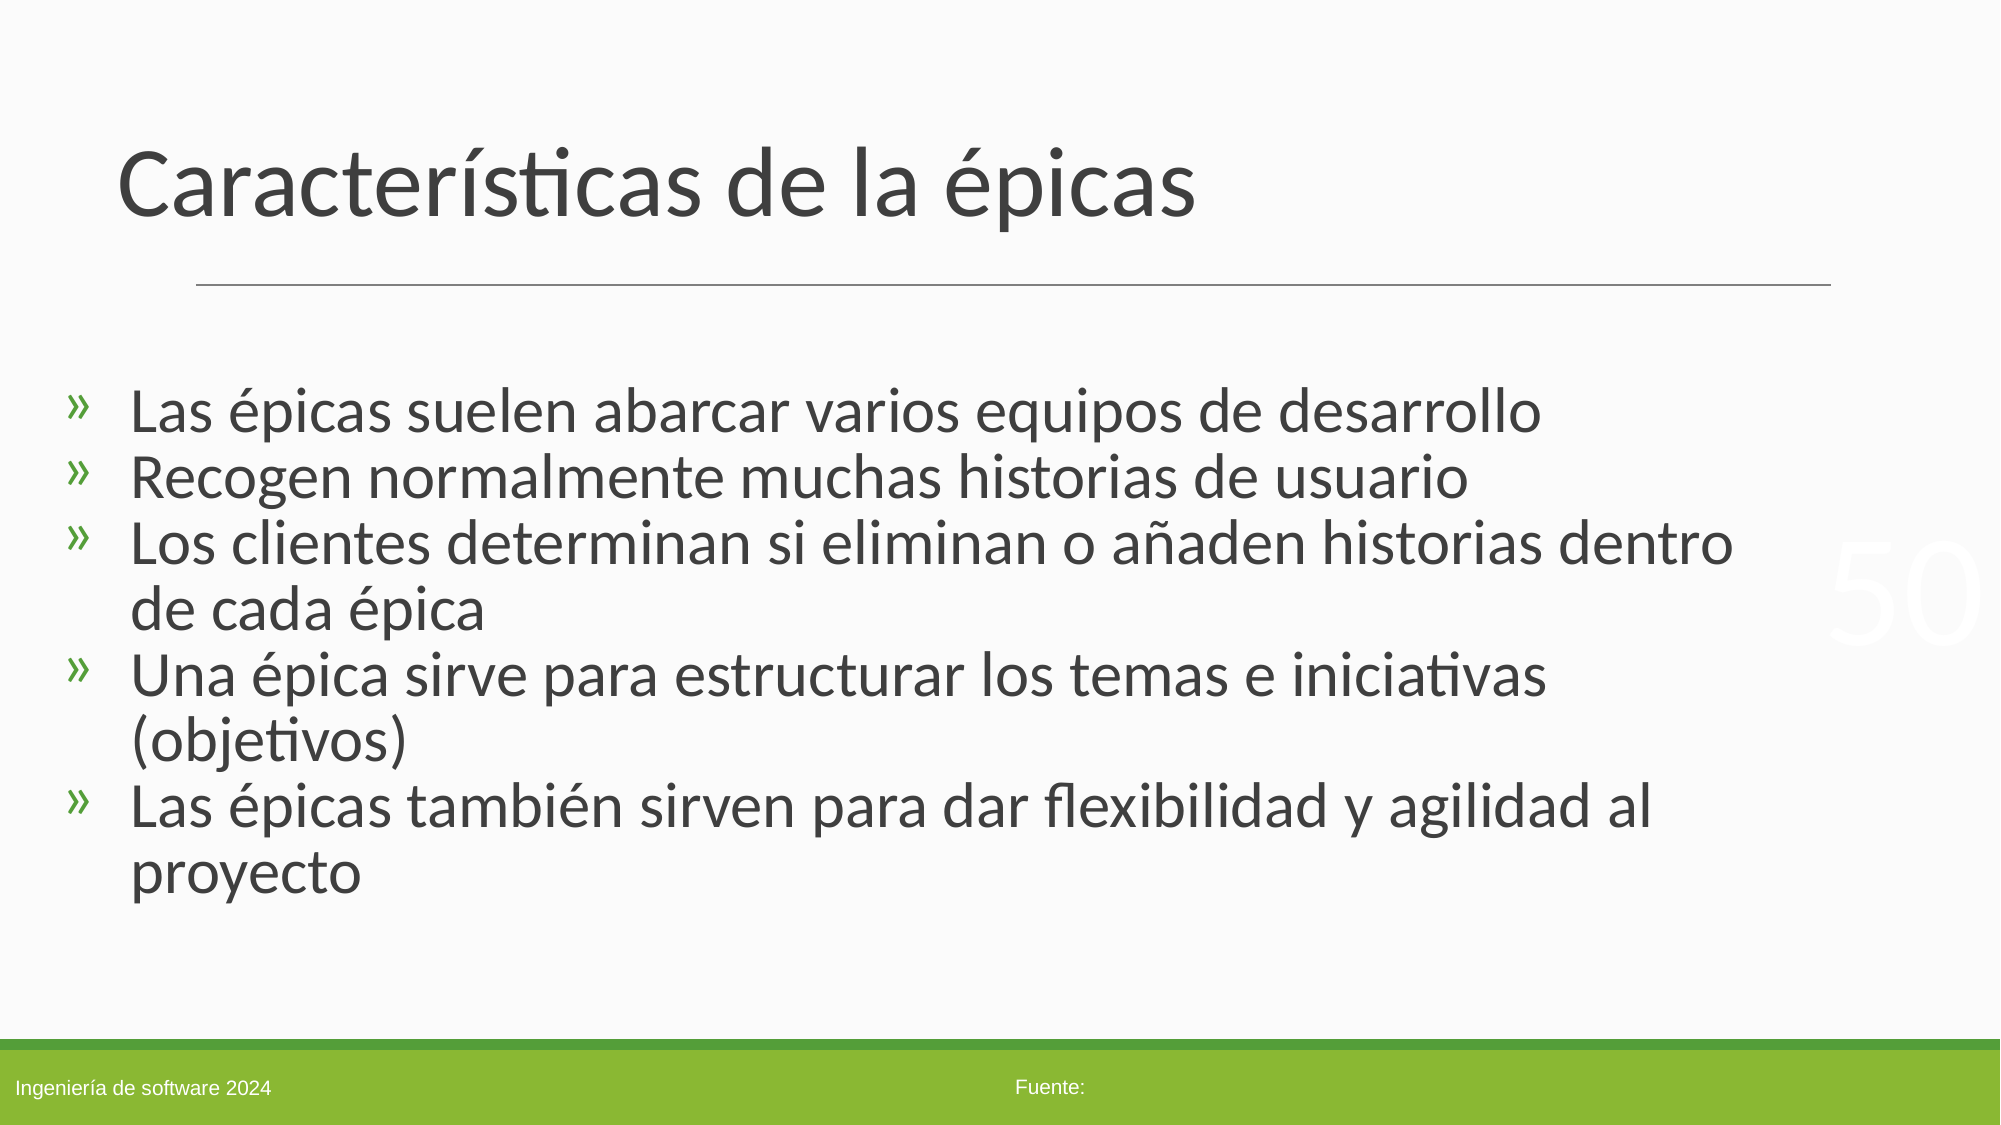

# Características de la épicas
Las épicas suelen abarcar varios equipos de desarrollo
Recogen normalmente muchas historias de usuario
Los clientes determinan si eliminan o añaden historias dentro de cada épica
Una épica sirve para estructurar los temas e iniciativas (objetivos)
Las épicas también sirven para dar flexibilidad y agilidad al proyecto
50